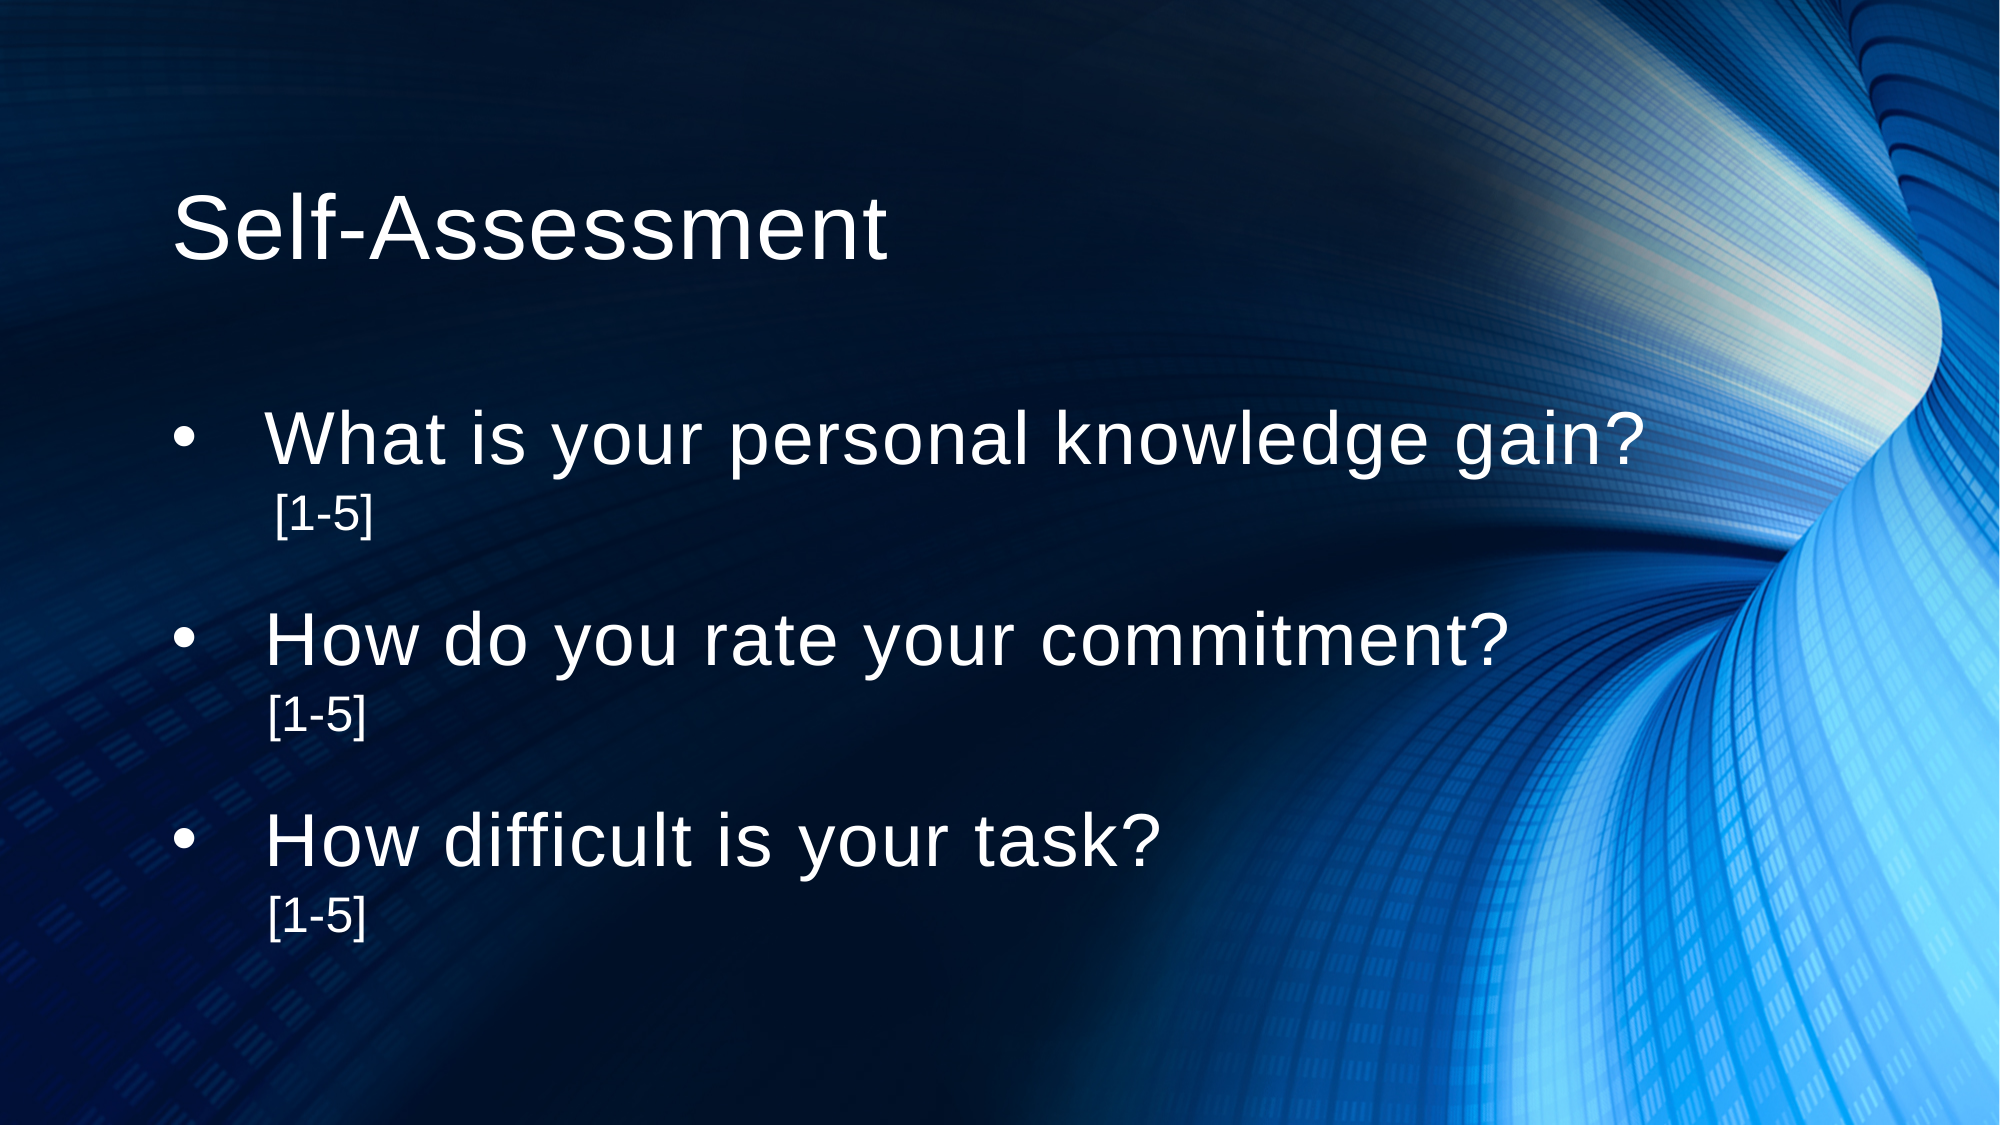

# Self-Assessment
What is your personal knowledge gain?
  [1-5]

How do you rate your commitment?
  [1-5]

How difficult is your task?
  [1-5]